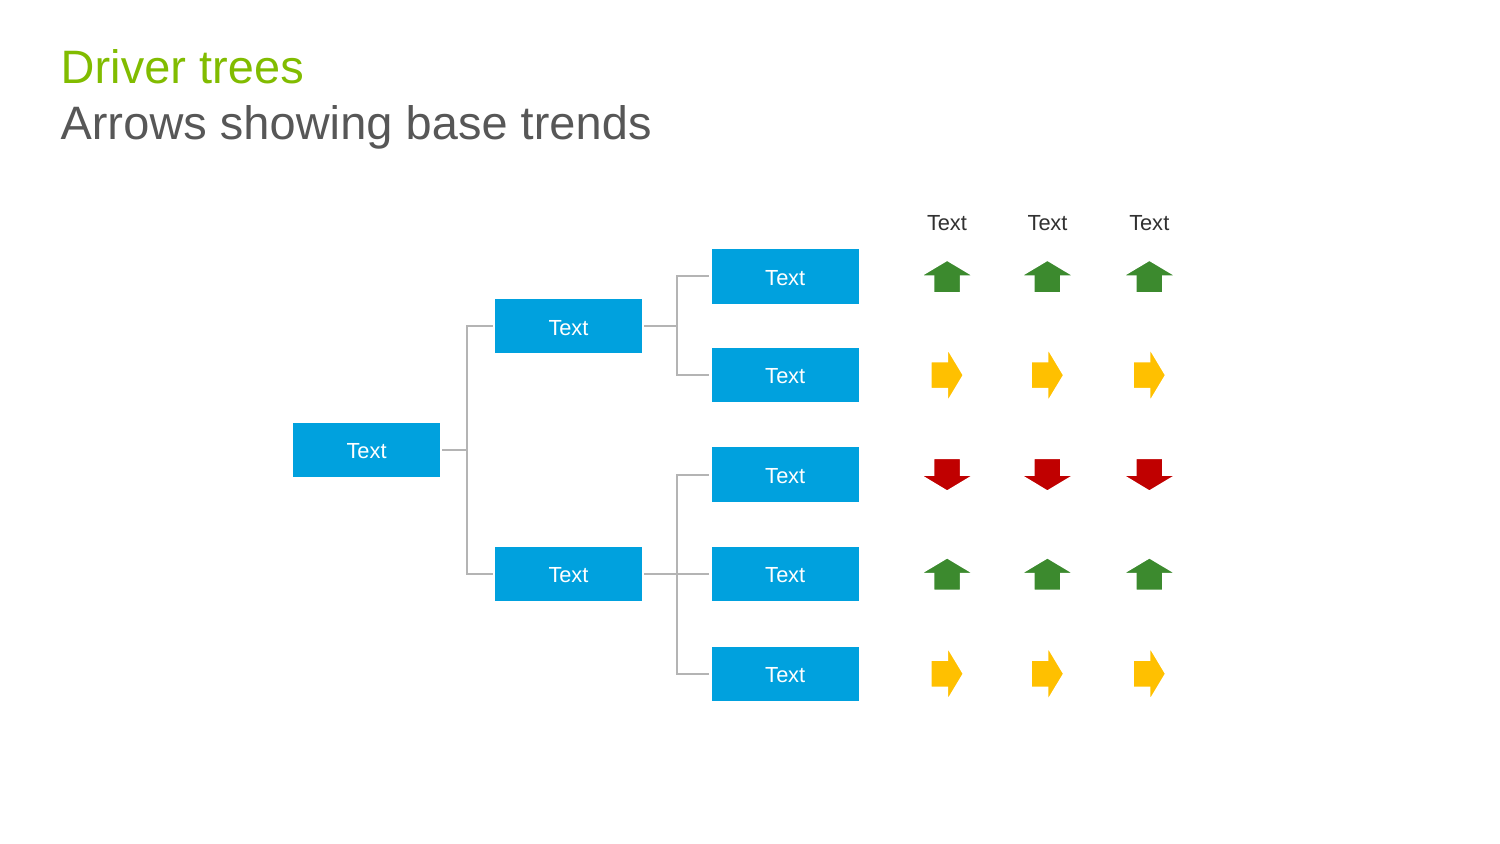

# Driver trees Arrows showing base trends
Text
Text
Text
Text

Text
Text

Text
Text

Text
Text

Text